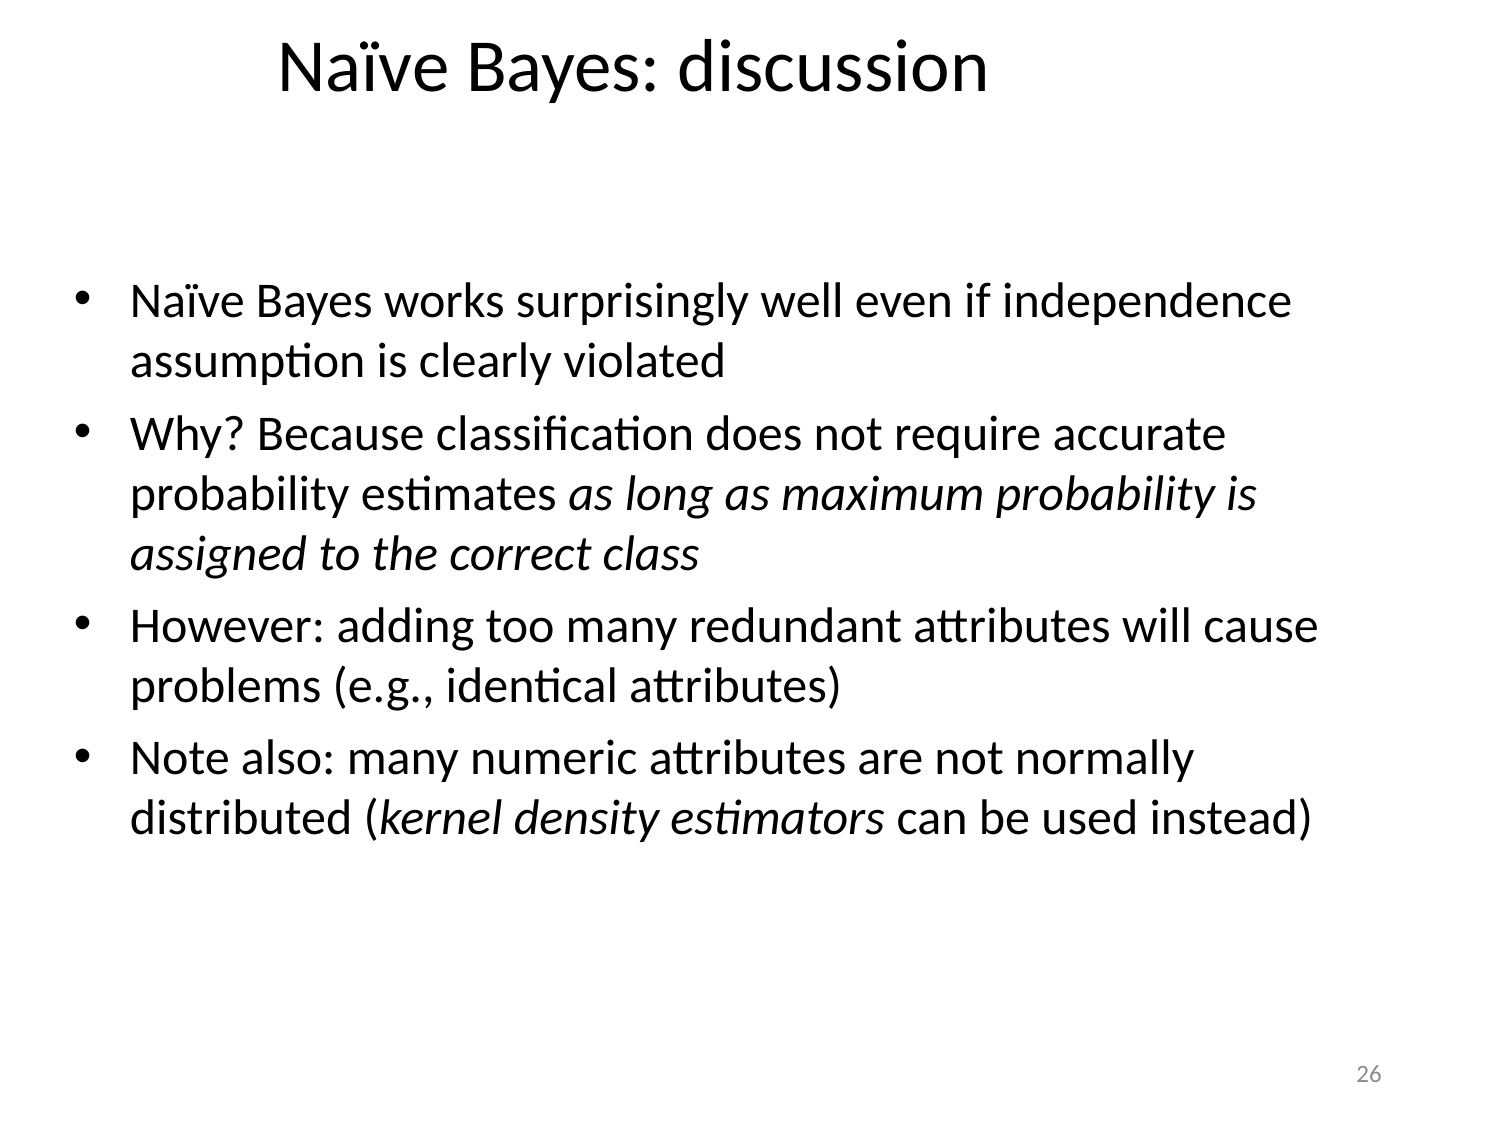

Naïve Bayes: discussion
Naïve Bayes works surprisingly well even if independence assumption is clearly violated
Why? Because classification does not require accurate probability estimates as long as maximum probability is assigned to the correct class
However: adding too many redundant attributes will cause problems (e.g., identical attributes)
Note also: many numeric attributes are not normally distributed (kernel density estimators can be used instead)
26